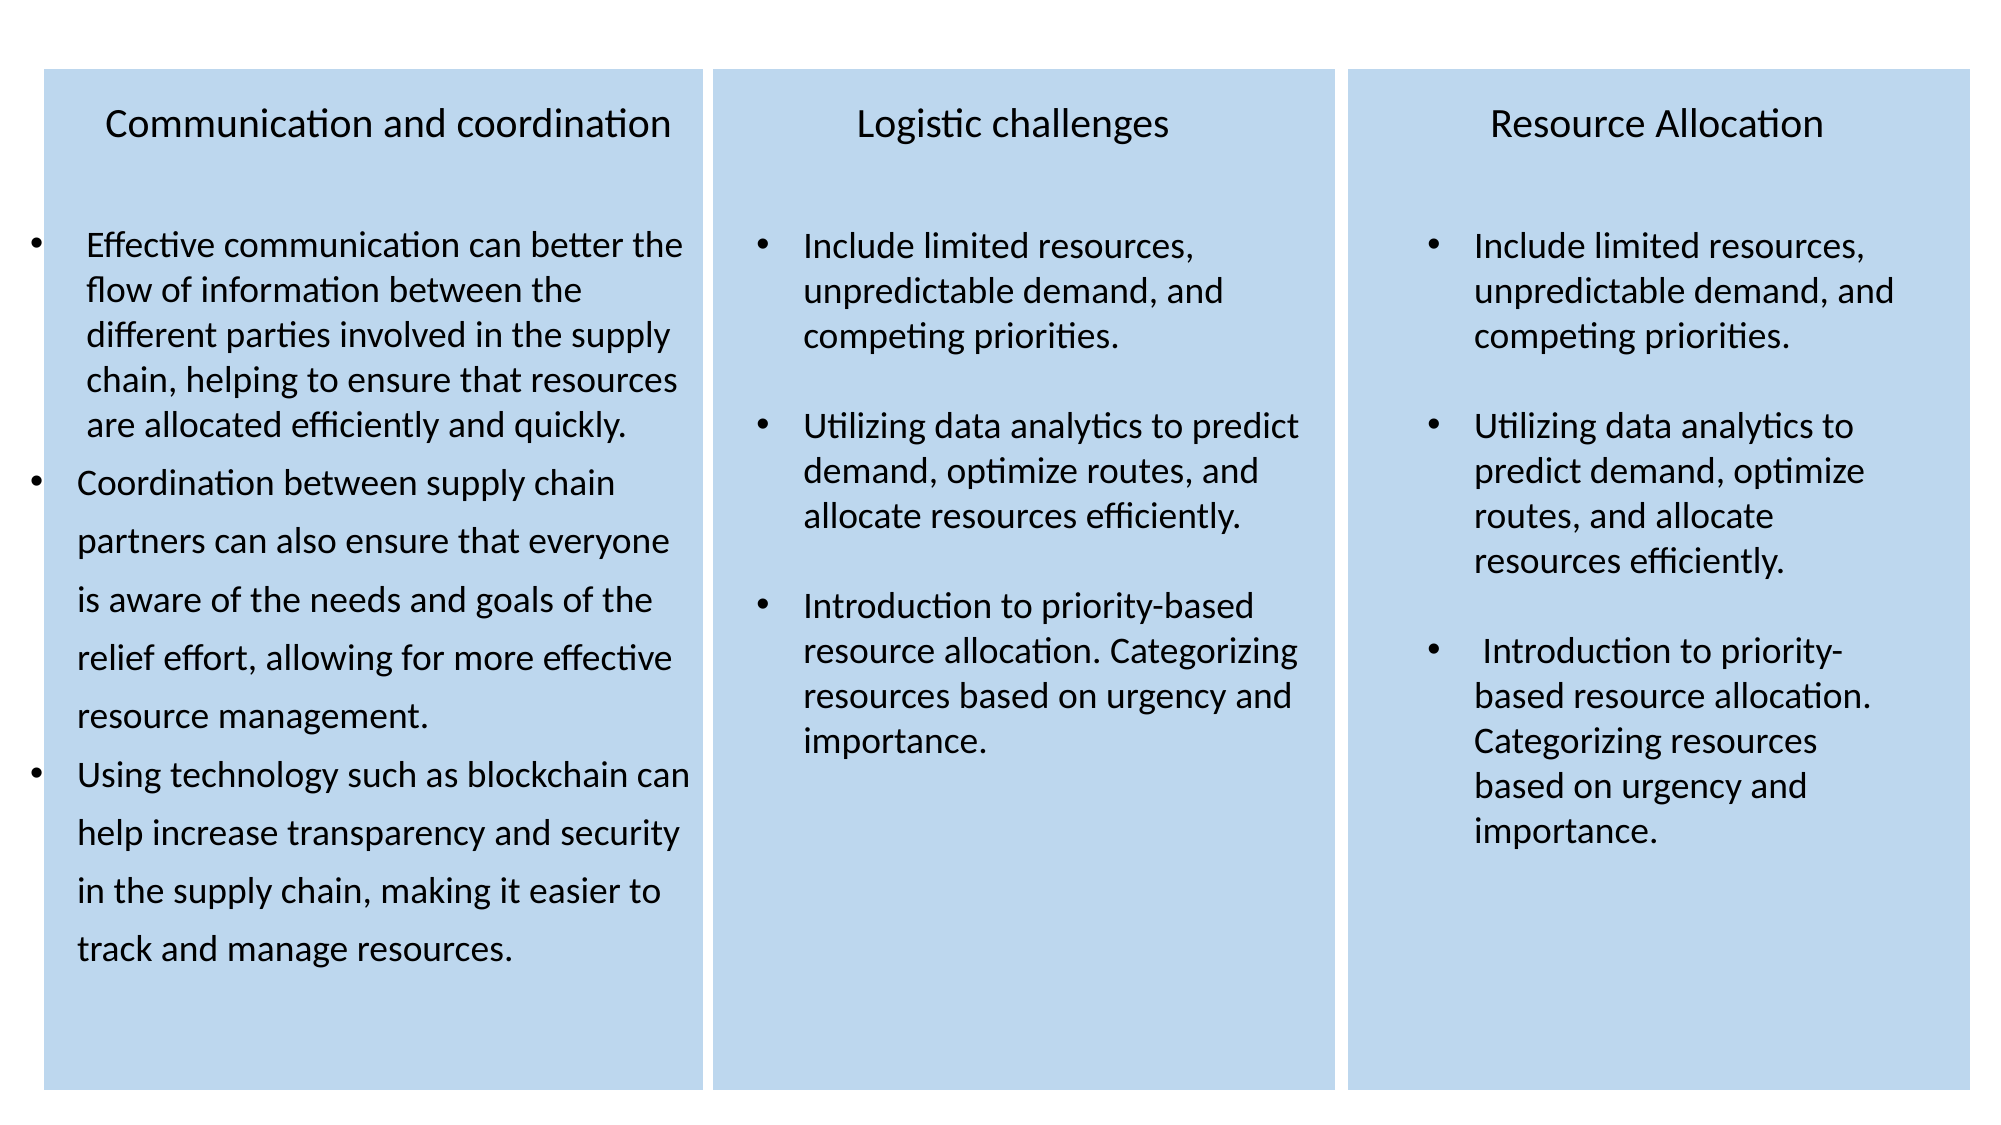

Communication and coordination
Logistic challenges
Resource Allocation

Effective communication can better the flow of information between the different parties involved in the supply chain, helping to ensure that resources are allocated efficiently and quickly.
Coordination between supply chain partners can also ensure that everyone is aware of the needs and goals of the relief effort, allowing for more effective resource management.
Using technology such as blockchain can help increase transparency and security in the supply chain, making it easier to track and manage resources.

Include limited resources, unpredictable demand, and competing priorities.

Utilizing data analytics to predict demand, optimize routes, and allocate resources efficiently.

Introduction to priority-based resource allocation. Categorizing resources based on urgency and importance.

Include limited resources, unpredictable demand, and competing priorities.

Utilizing data analytics to predict demand, optimize routes, and allocate resources efficiently.

 Introduction to priority-based resource allocation. Categorizing resources based on urgency and importance.

21